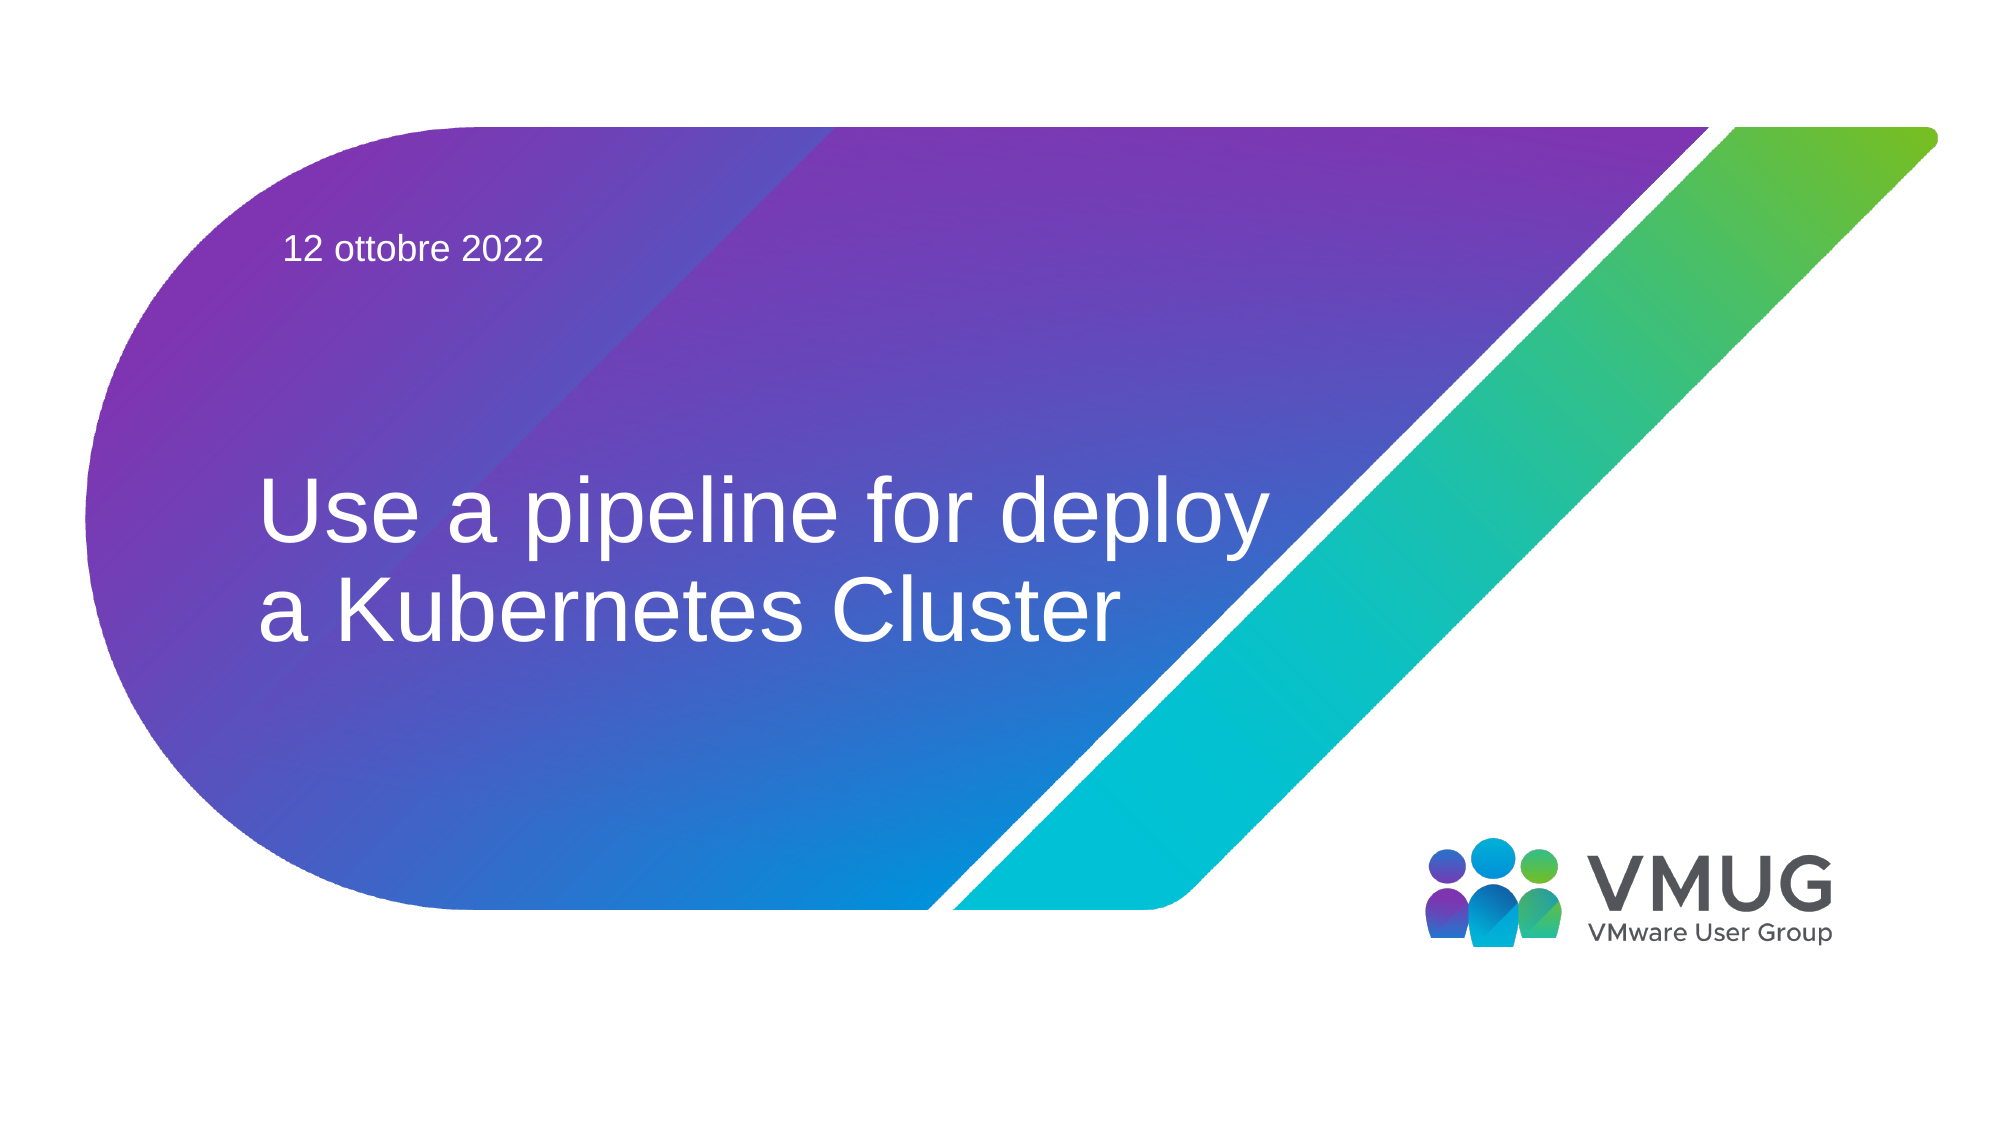

12 ottobre 2022
# Use a pipeline for deploy a Kubernetes Cluster